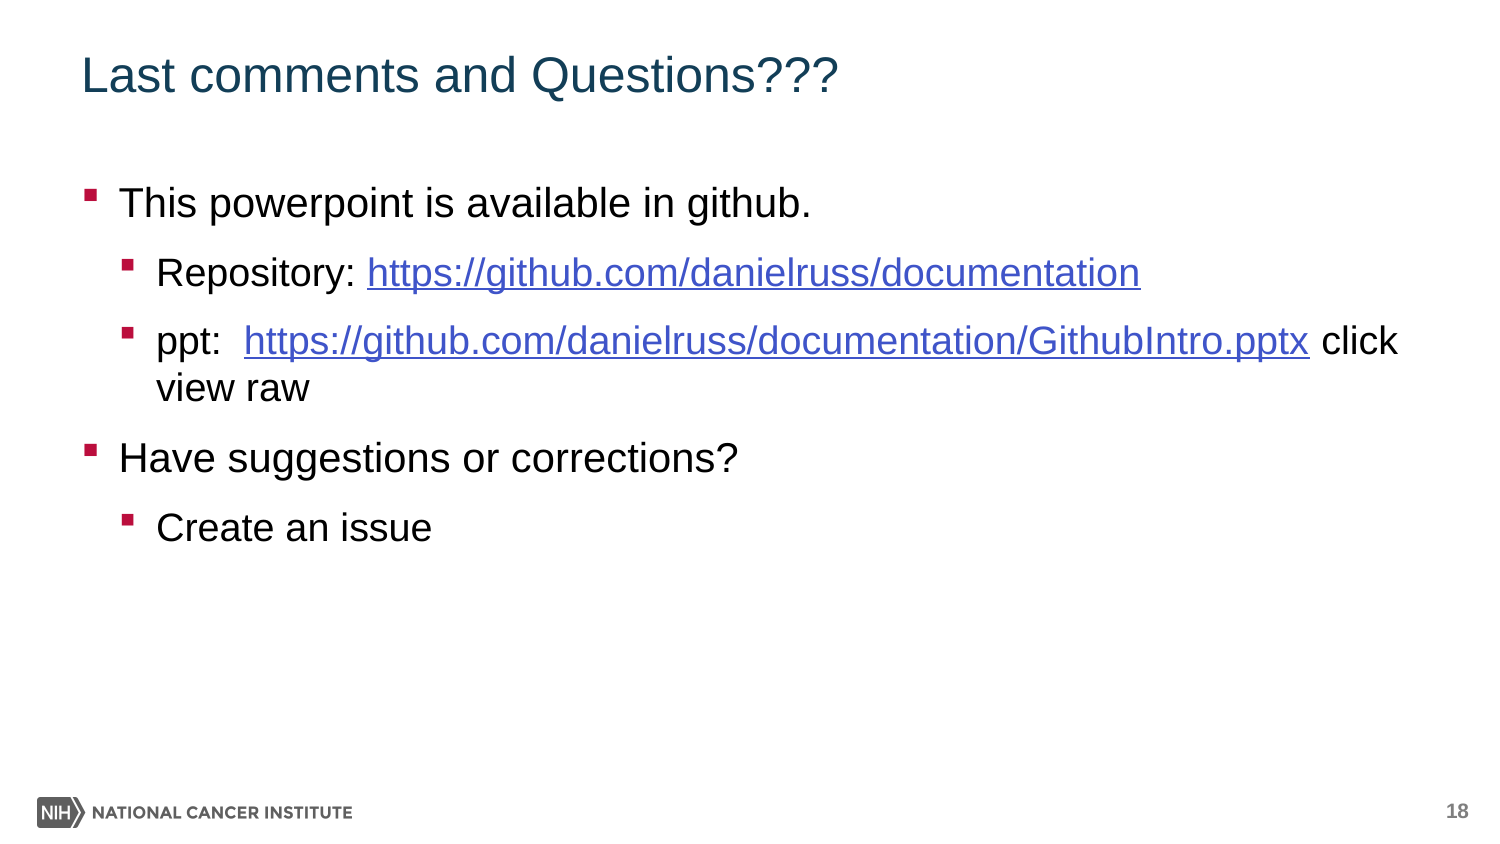

# Last comments and Questions???
This powerpoint is available in github.
Repository: https://github.com/danielruss/documentation
ppt:  https://github.com/danielruss/documentation/GithubIntro.pptx click view raw
Have suggestions or corrections?
Create an issue